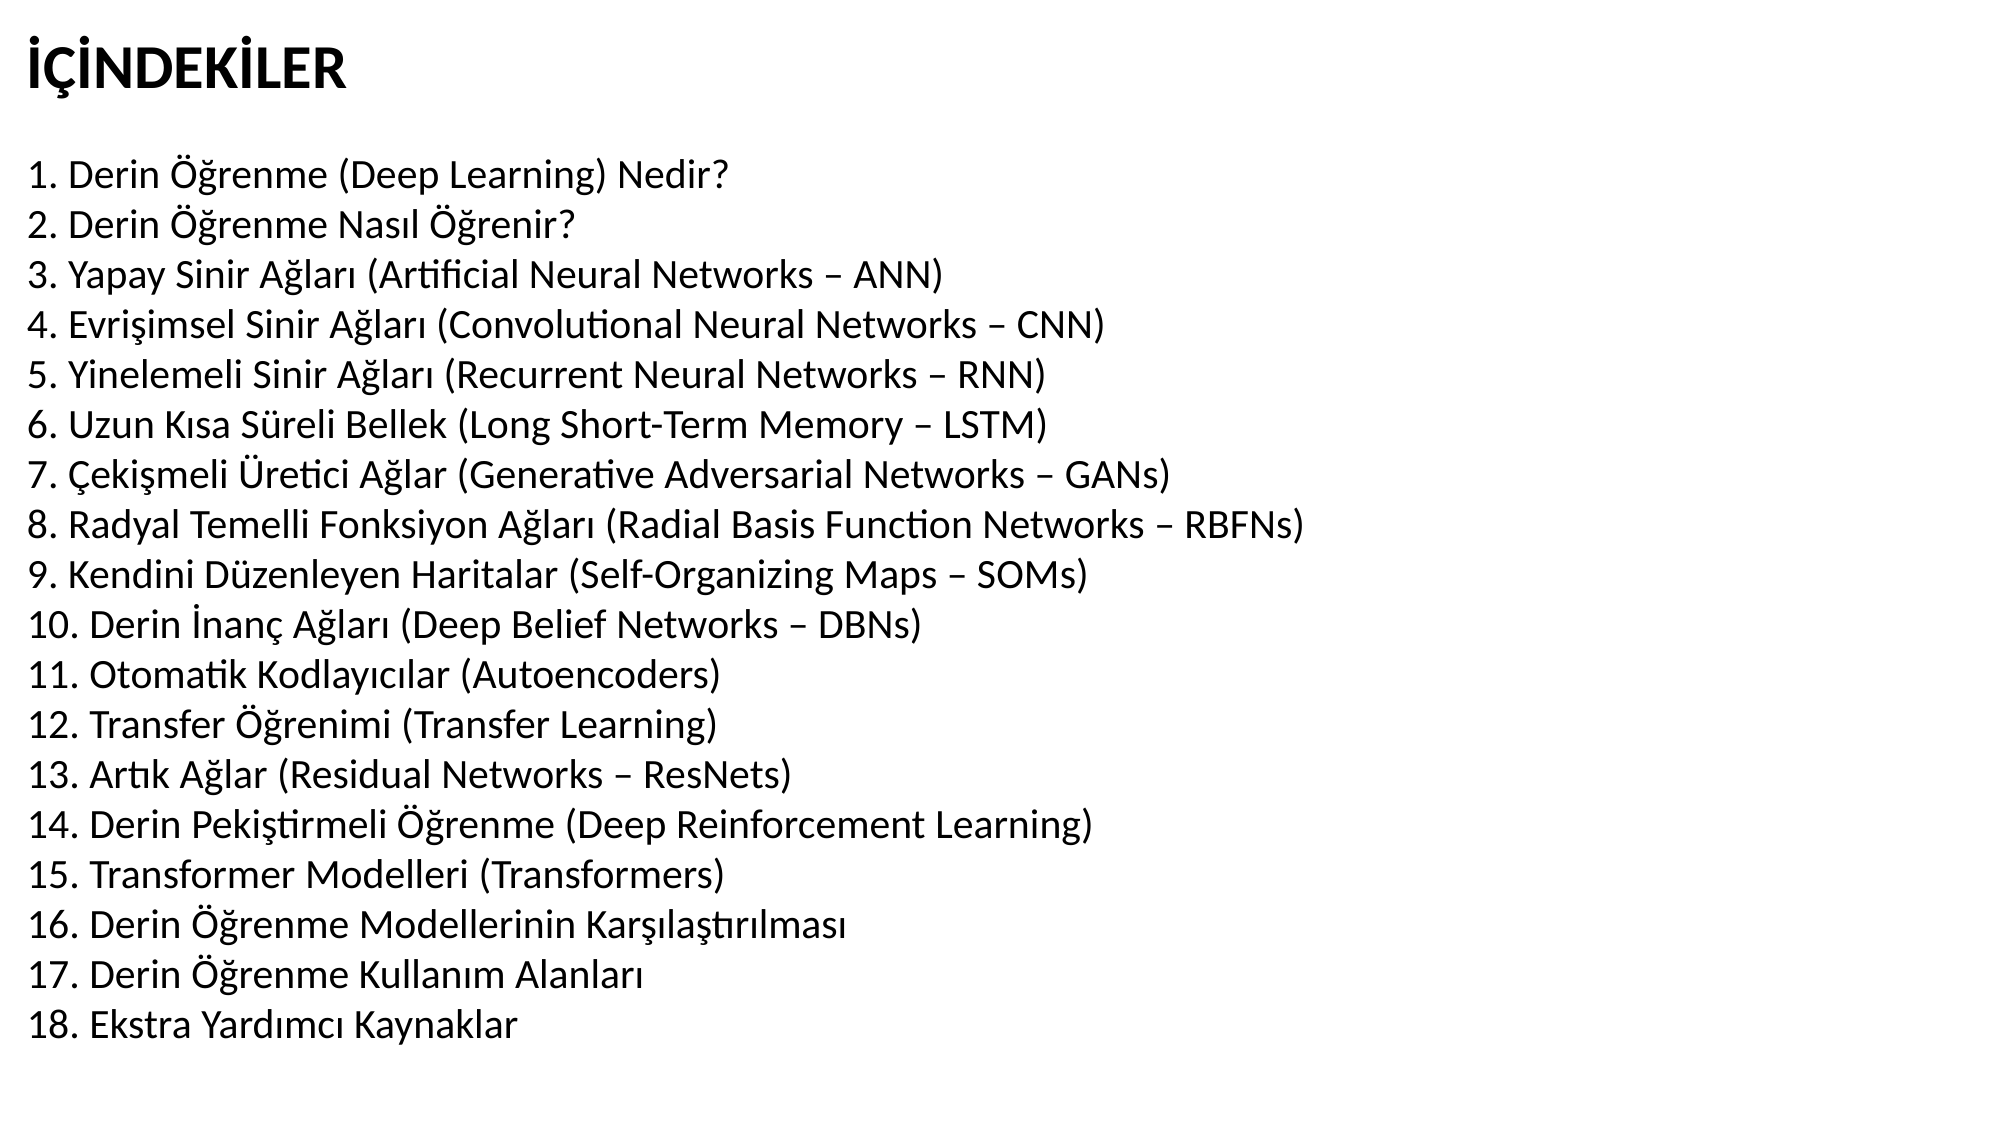

İÇİNDEKİLER

1. Derin Öğrenme (Deep Learning) Nedir?
2. Derin Öğrenme Nasıl Öğrenir?
3. Yapay Sinir Ağları (Artificial Neural Networks – ANN)
4. Evrişimsel Sinir Ağları (Convolutional Neural Networks – CNN)
5. Yinelemeli Sinir Ağları (Recurrent Neural Networks – RNN)
6. Uzun Kısa Süreli Bellek (Long Short-Term Memory – LSTM)
7. Çekişmeli Üretici Ağlar (Generative Adversarial Networks – GANs)
8. Radyal Temelli Fonksiyon Ağları (Radial Basis Function Networks – RBFNs)
9. Kendini Düzenleyen Haritalar (Self-Organizing Maps – SOMs)
10. Derin İnanç Ağları (Deep Belief Networks – DBNs)
11. Otomatik Kodlayıcılar (Autoencoders)
12. Transfer Öğrenimi (Transfer Learning)
13. Artık Ağlar (Residual Networks – ResNets)
14. Derin Pekiştirmeli Öğrenme (Deep Reinforcement Learning)
15. Transformer Modelleri (Transformers)
16. Derin Öğrenme Modellerinin Karşılaştırılması
17. Derin Öğrenme Kullanım Alanları
18. Ekstra Yardımcı Kaynaklar